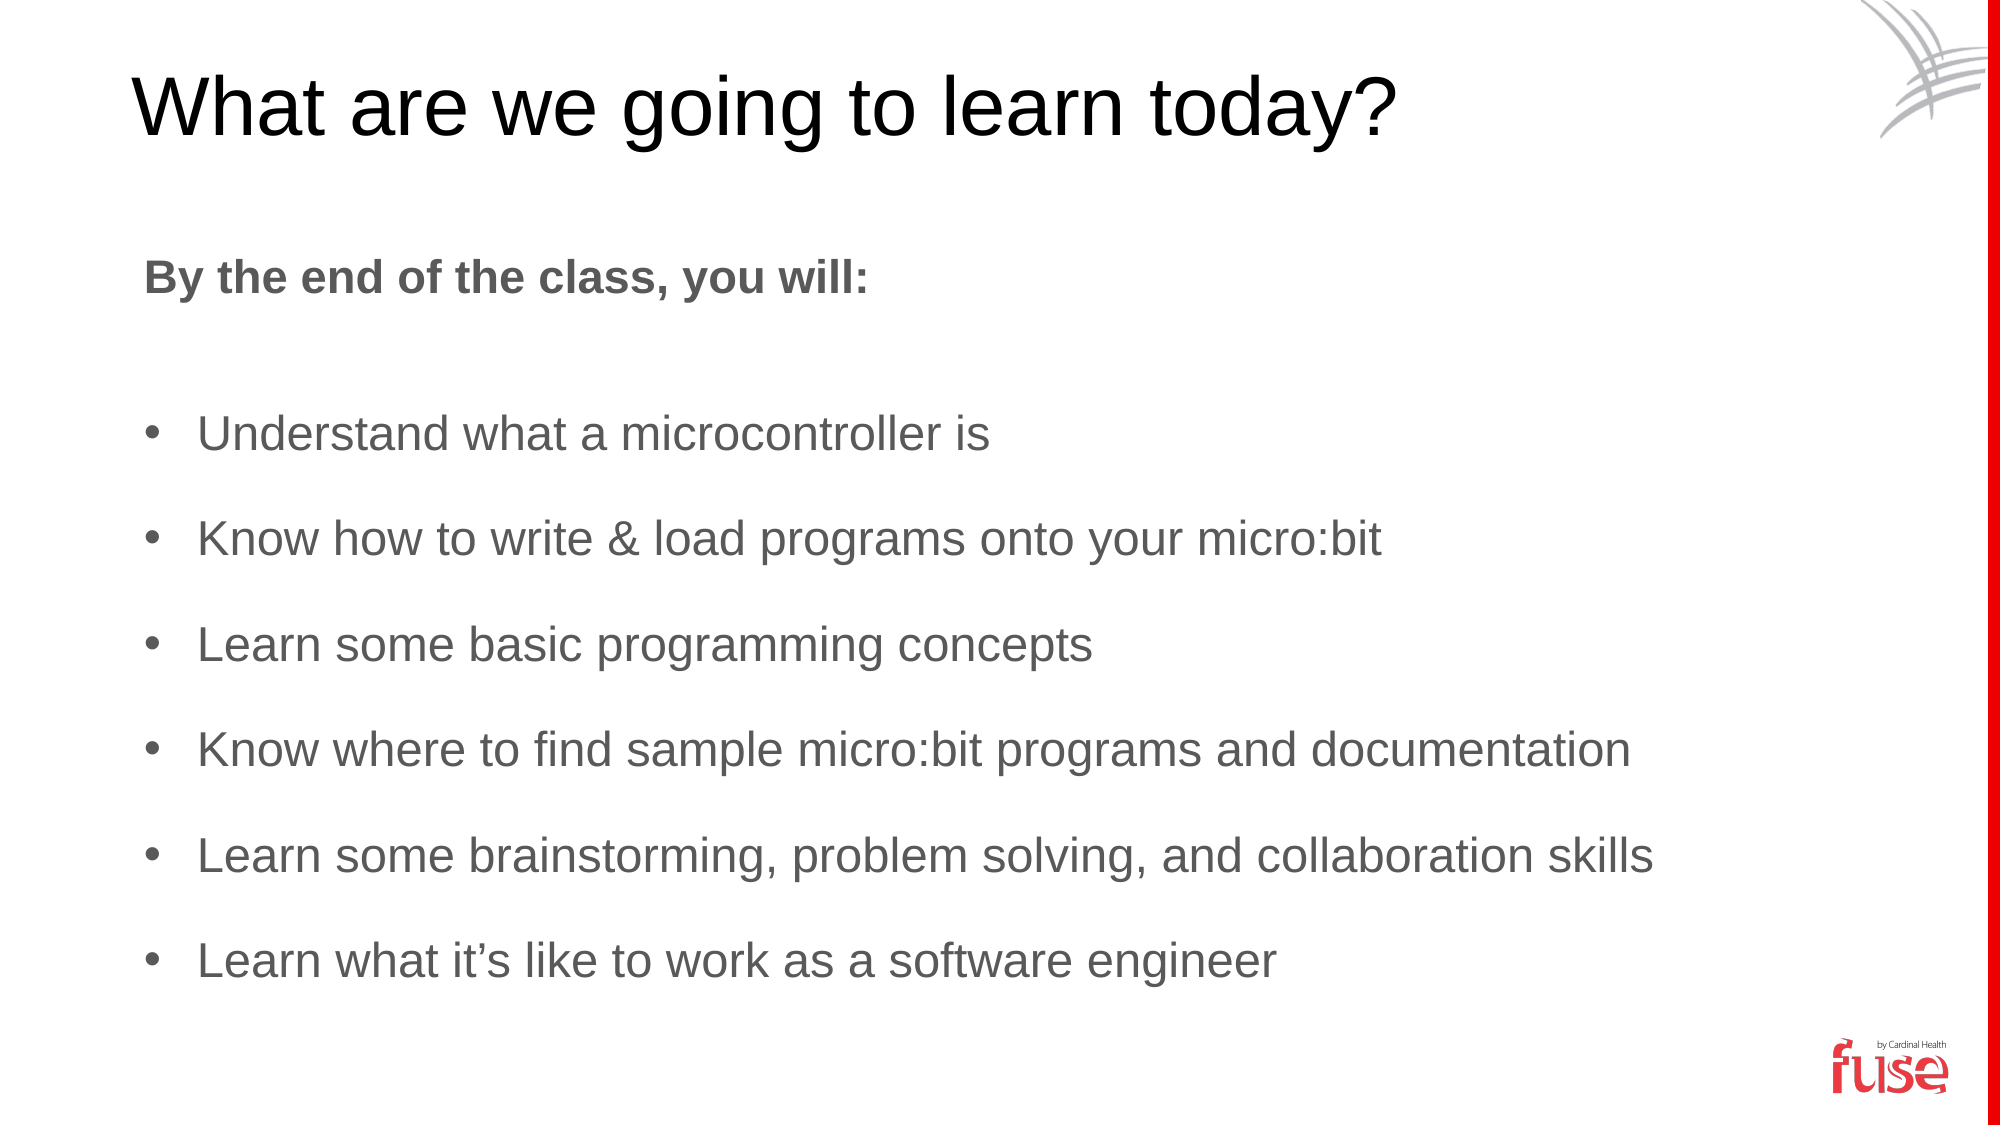

What are we going to learn today?
By the end of the class, you will:

Understand what a microcontroller is

Know how to write & load programs onto your micro:bit

Learn some basic programming concepts

Know where to find sample micro:bit programs and documentation

Learn some brainstorming, problem solving, and collaboration skills

Learn what it’s like to work as a software engineer